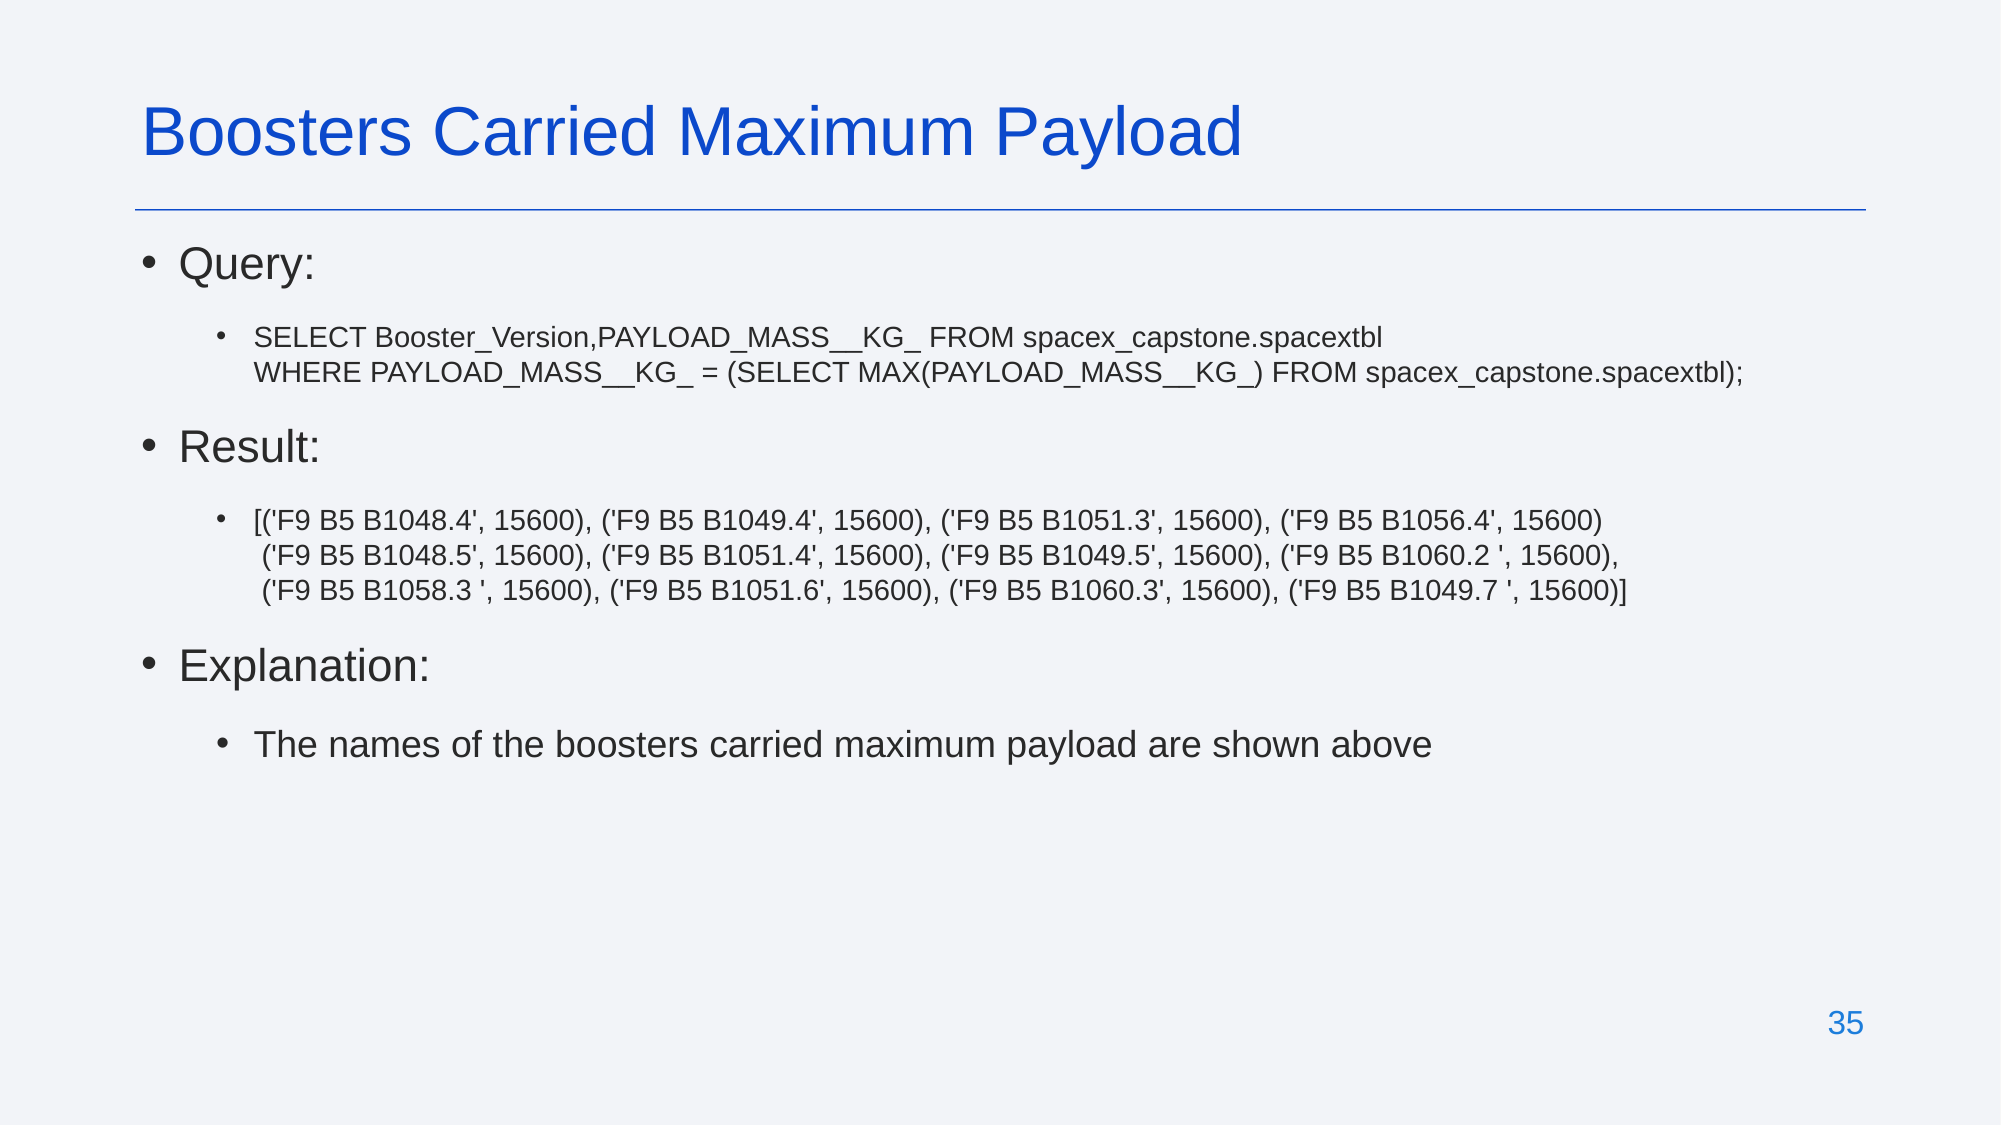

Boosters Carried Maximum Payload
Query:
SELECT Booster_Version,PAYLOAD_MASS__KG_ FROM spacex_capstone.spacextbl
WHERE PAYLOAD_MASS__KG_ = (SELECT MAX(PAYLOAD_MASS__KG_) FROM spacex_capstone.spacextbl);
Result:
[('F9 B5 B1048.4', 15600), ('F9 B5 B1049.4', 15600), ('F9 B5 B1051.3', 15600), ('F9 B5 B1056.4', 15600)
 ('F9 B5 B1048.5', 15600), ('F9 B5 B1051.4', 15600), ('F9 B5 B1049.5', 15600), ('F9 B5 B1060.2 ', 15600),
 ('F9 B5 B1058.3 ', 15600), ('F9 B5 B1051.6', 15600), ('F9 B5 B1060.3', 15600), ('F9 B5 B1049.7 ', 15600)]
Explanation:
The names of the boosters carried maximum payload are shown above
35